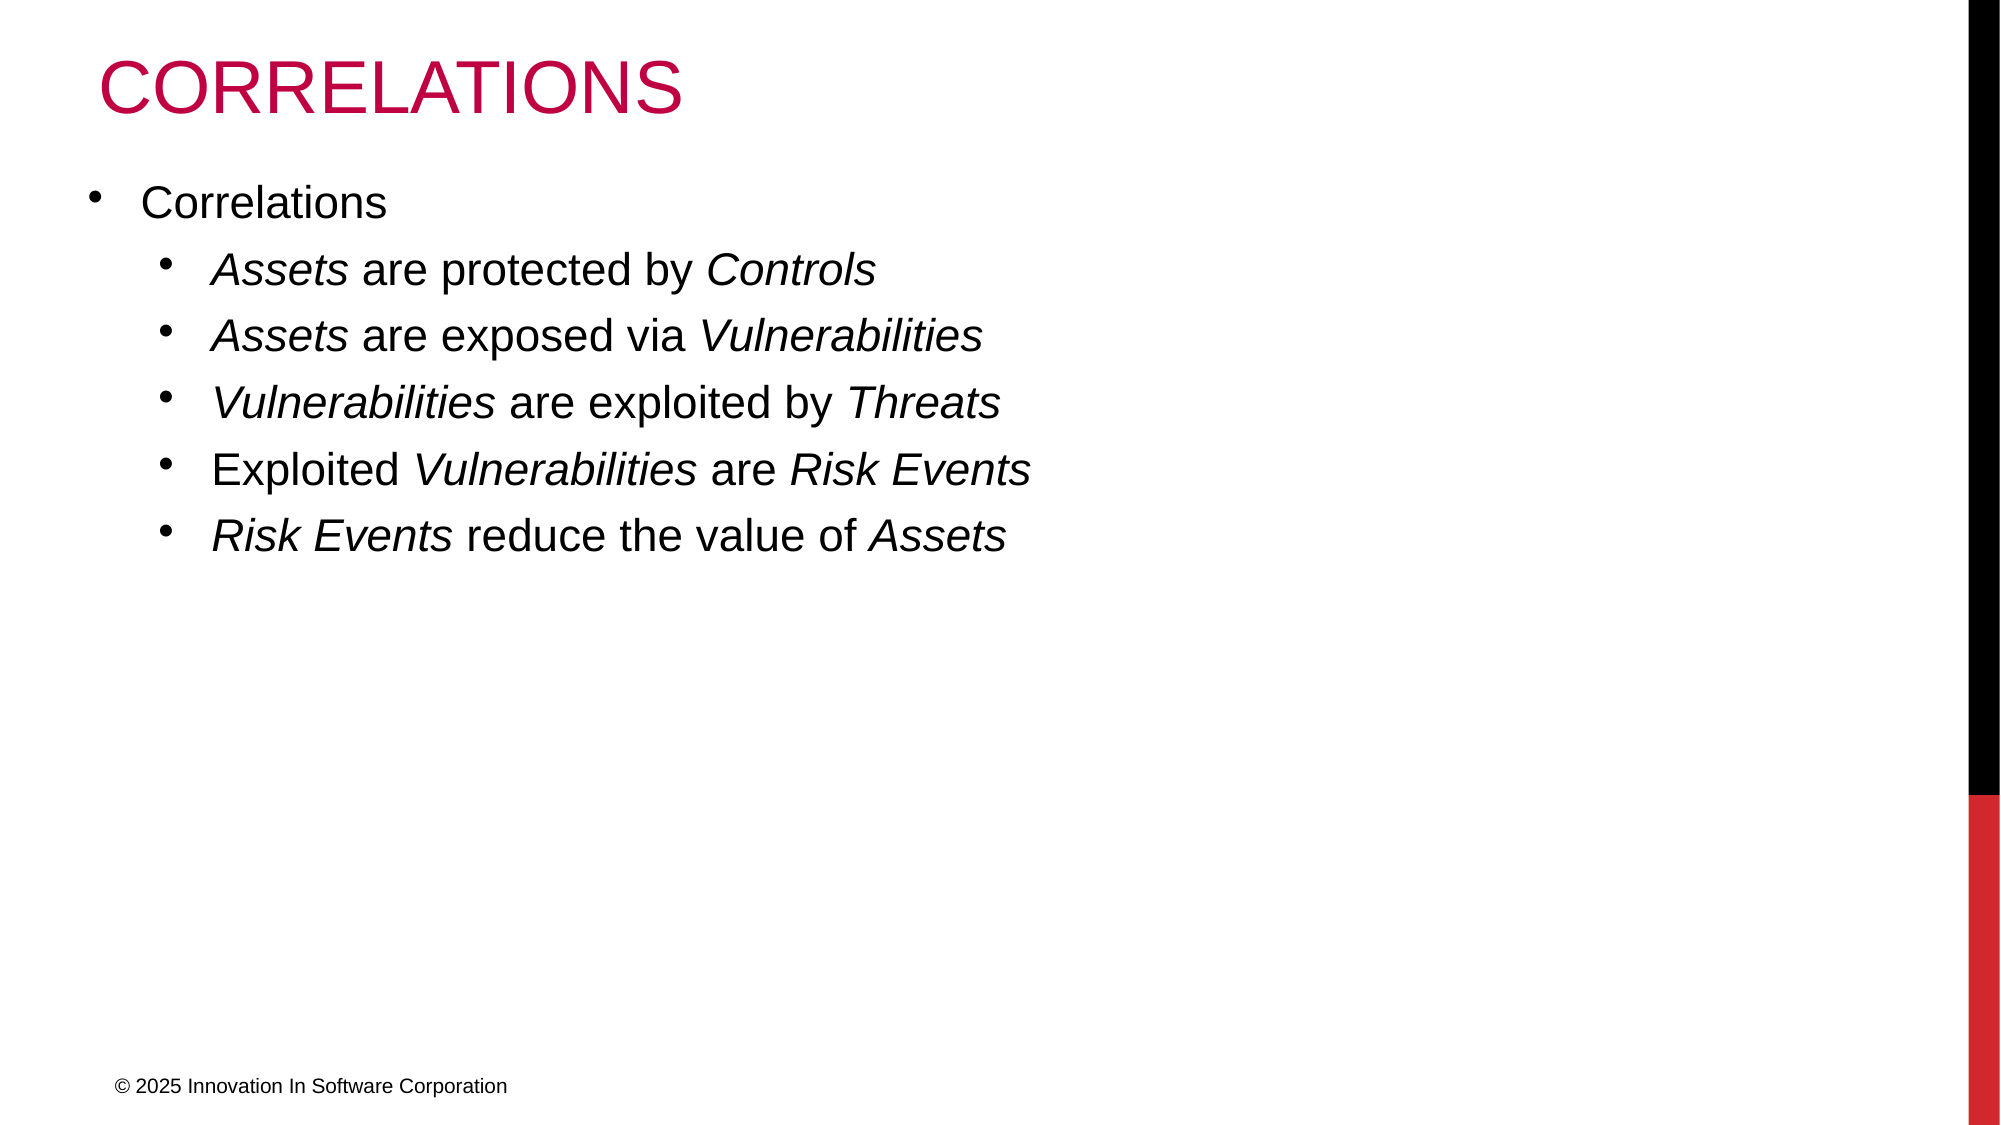

# correlations
Correlations
Assets are protected by Controls
Assets are exposed via Vulnerabilities
Vulnerabilities are exploited by Threats
Exploited Vulnerabilities are Risk Events
Risk Events reduce the value of Assets

© 2025 Innovation In Software Corporation